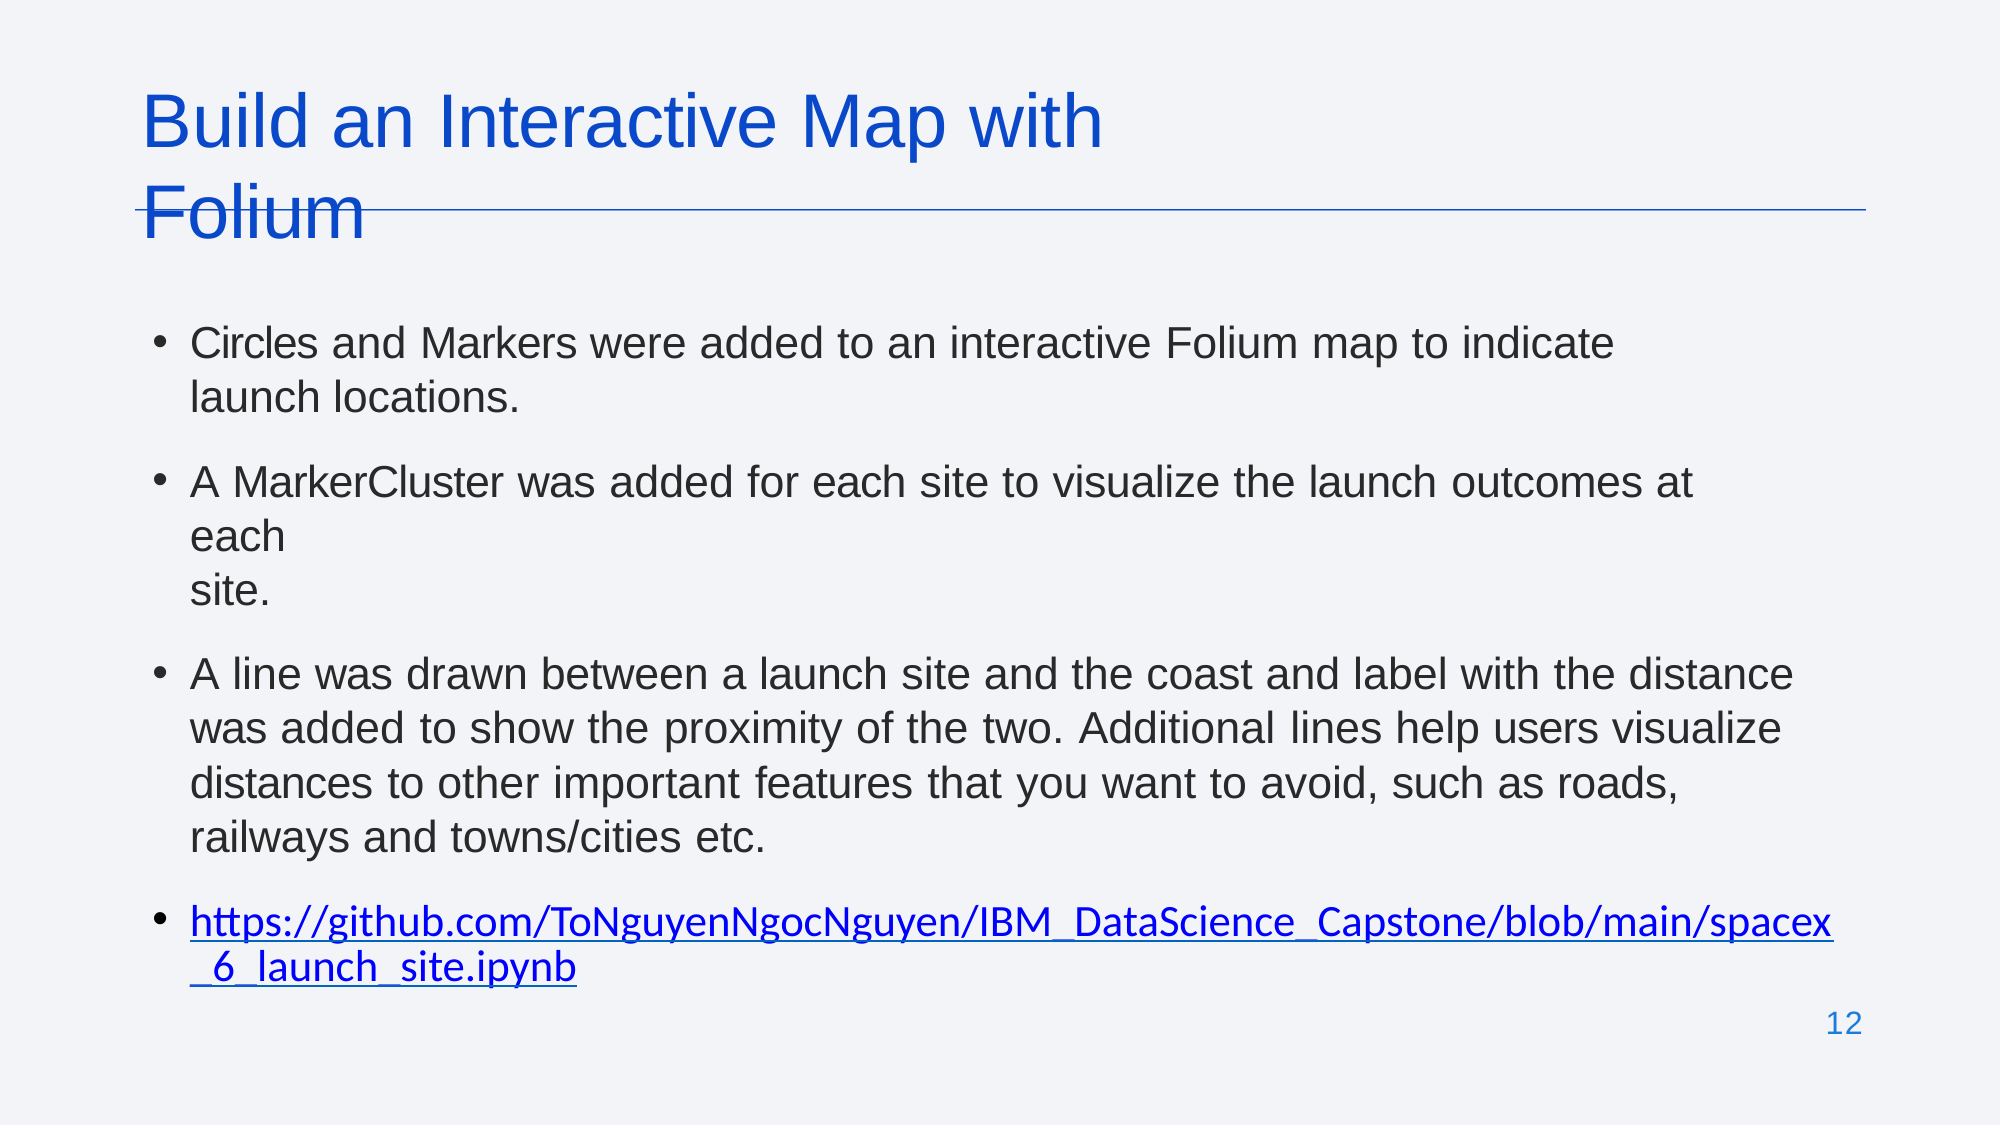

# Build an Interactive Map with Folium
Circles and Markers were added to an interactive Folium map to indicate launch locations.
A MarkerCluster was added for each site to visualize the launch outcomes at each
site.
A line was drawn between a launch site and the coast and label with the distance was added to show the proximity of the two. Additional lines help users visualize distances to other important features that you want to avoid, such as roads, railways and towns/cities etc.
https://github.com/ToNguyenNgocNguyen/IBM_DataScience_Capstone/blob/main/spacex_6_launch_site.ipynb
12